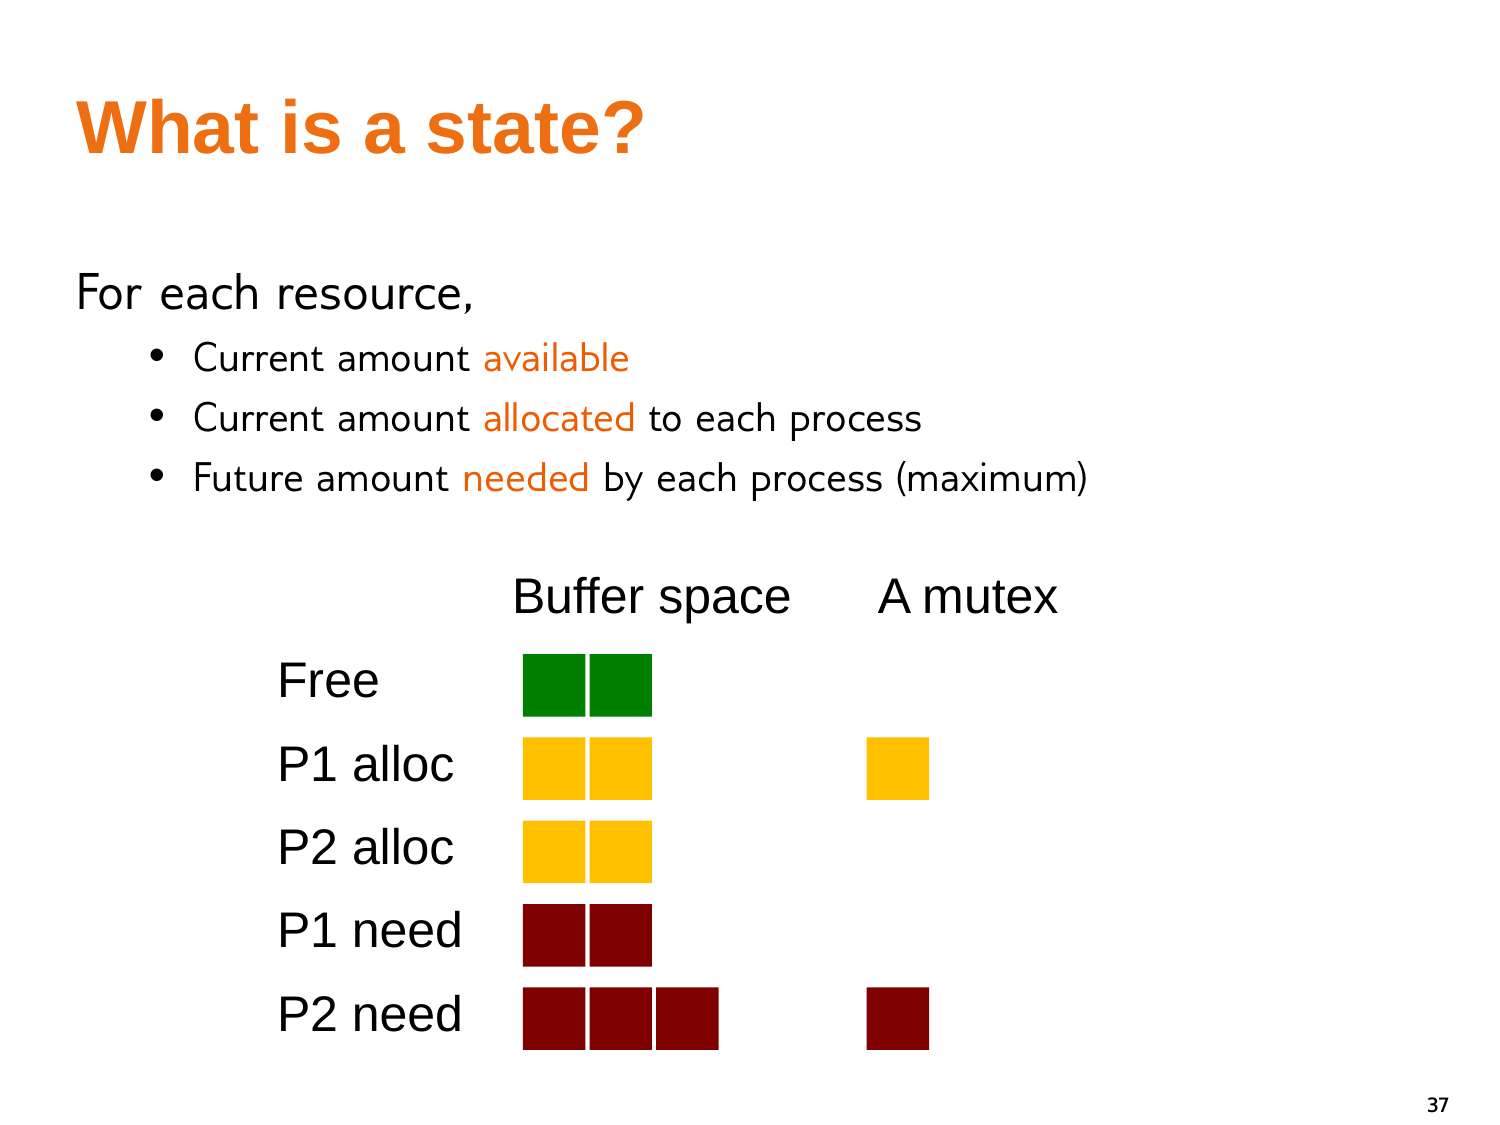

# What is a state?
For each resource,
Current amount available
Current amount allocated to each process
Future amount needed by each process (maximum)

Buffer space
A mutex
Free

P1 alloc

P2 alloc

P1 need

P2 need